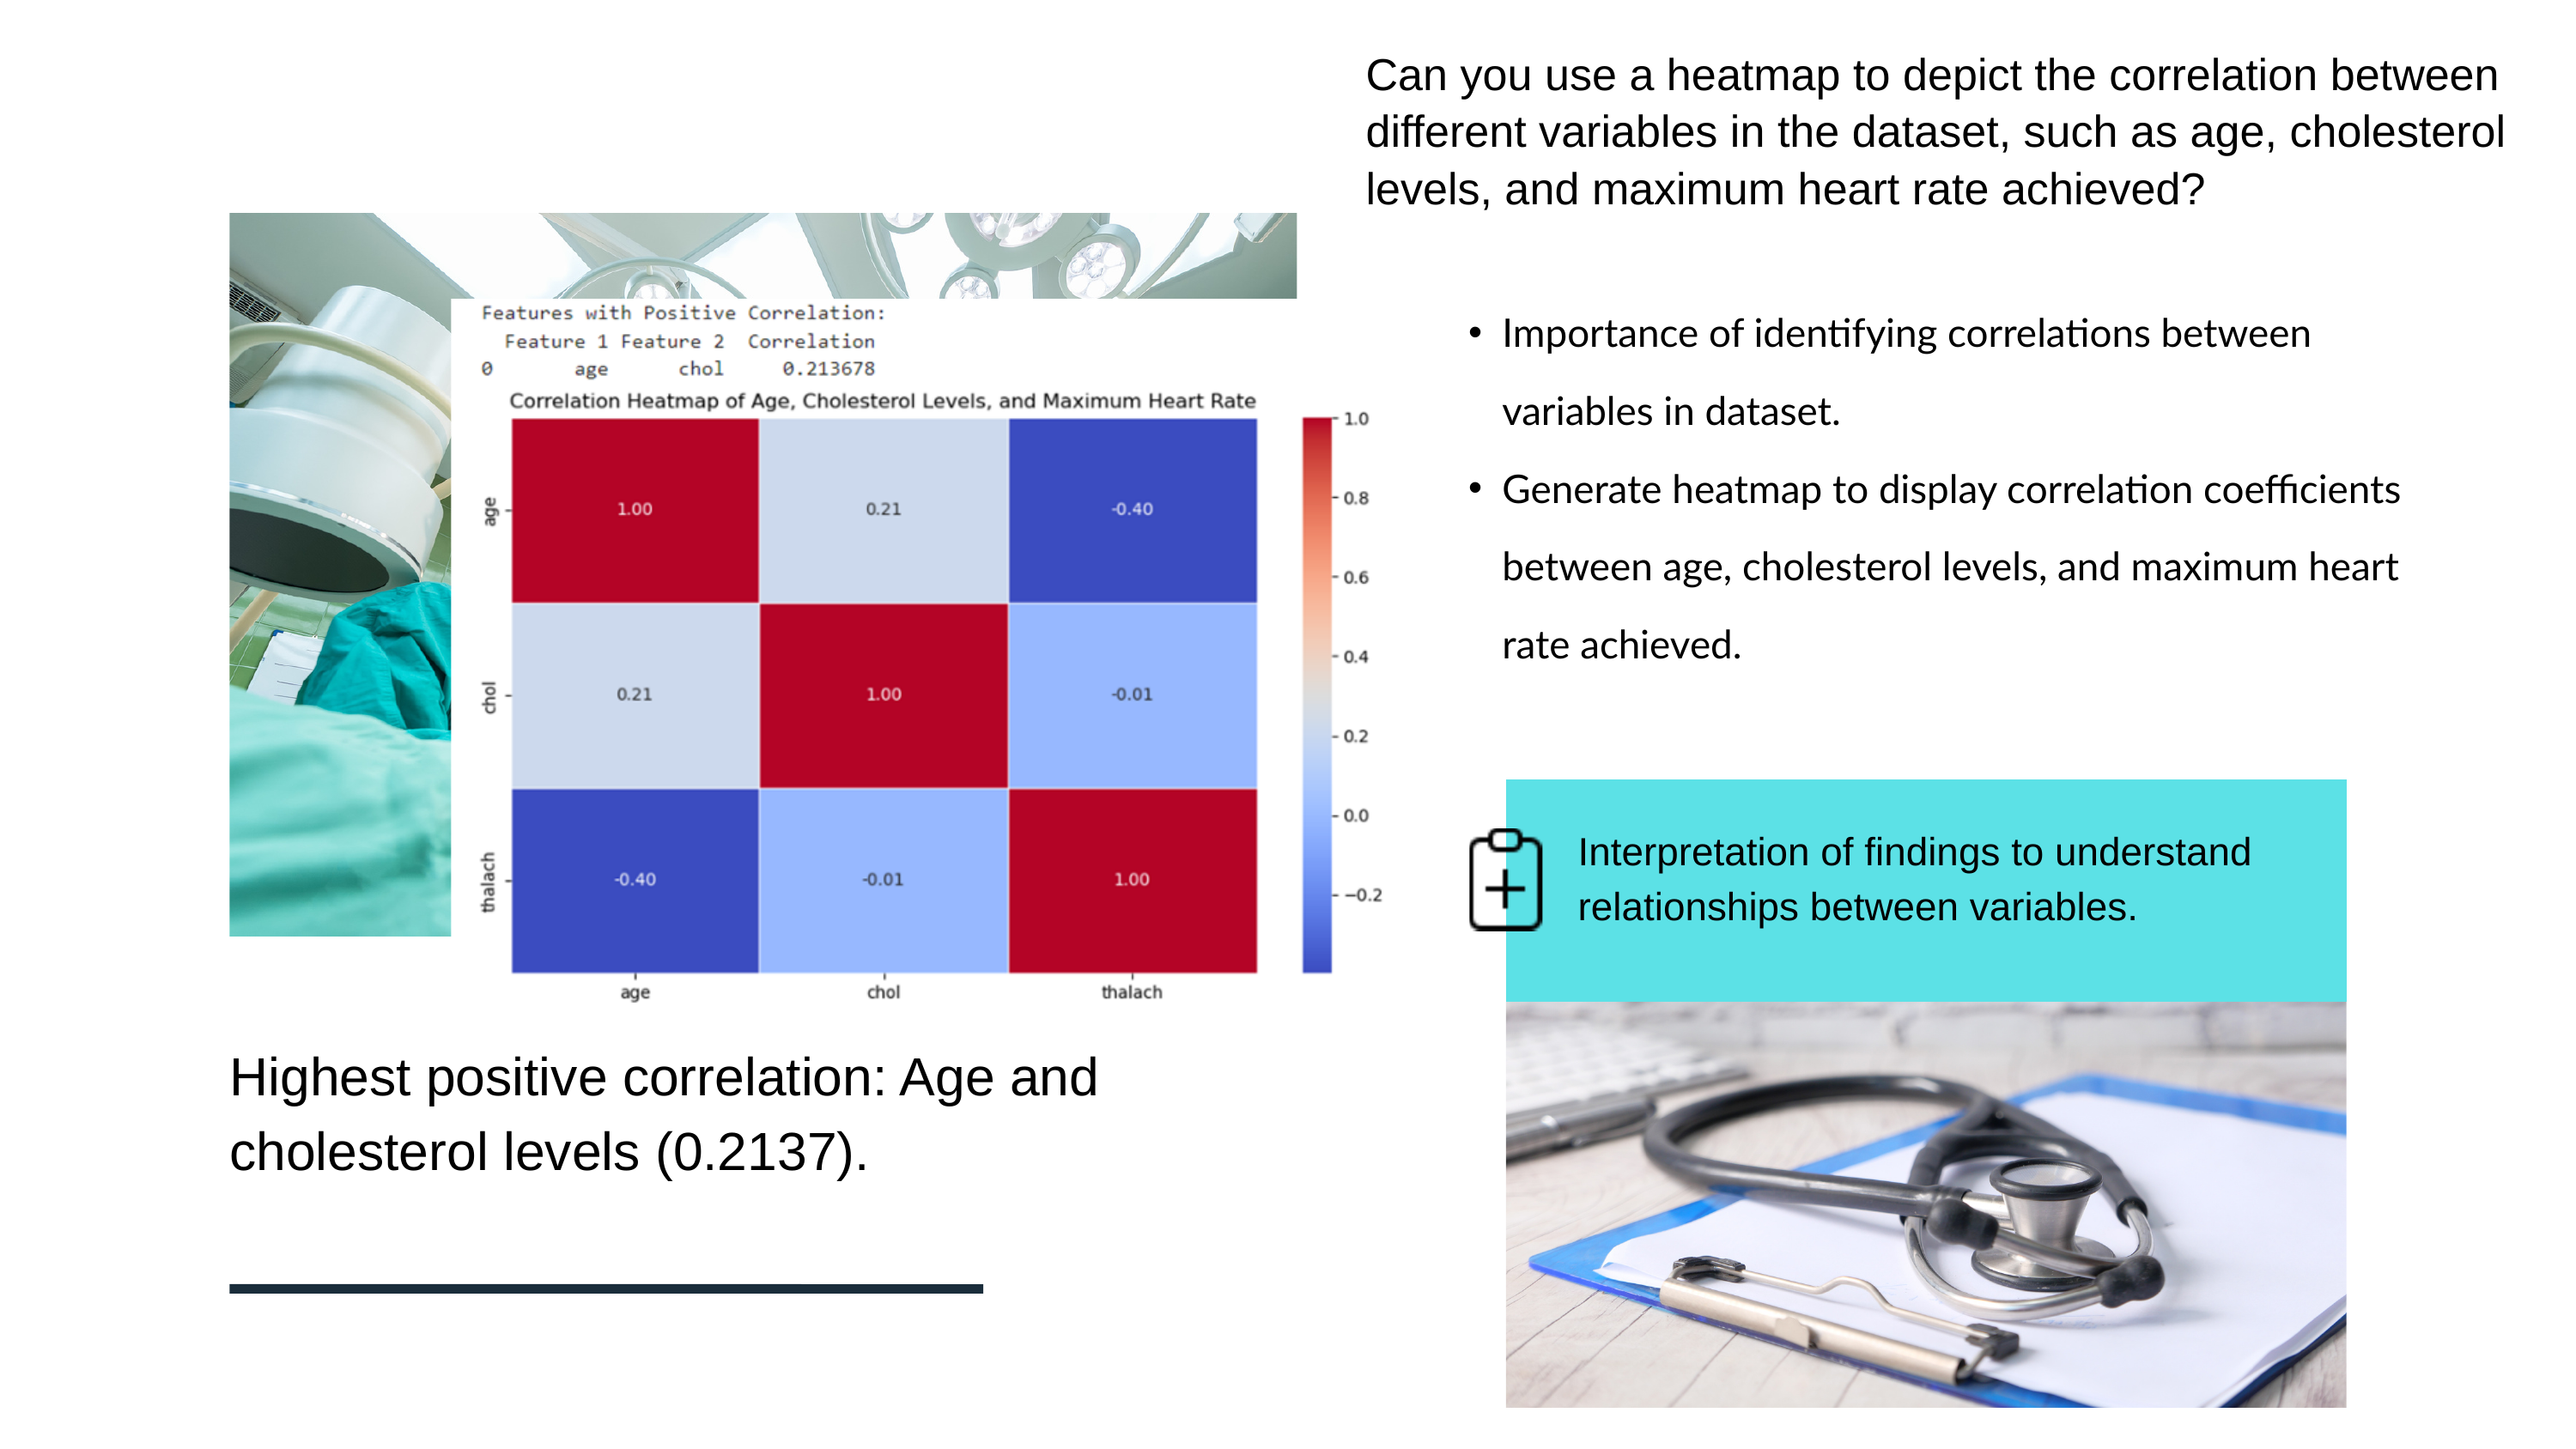

Can you use a heatmap to depict the correlation between different variables in the dataset, such as age, cholesterol levels, and maximum heart rate achieved?

Importance of identifying correlations between variables in dataset.
Generate heatmap to display correlation coefficients between age, cholesterol levels, and maximum heart rate achieved.

Interpretation of findings to understand relationships between variables.

Highest positive correlation: Age and cholesterol levels (0.2137).